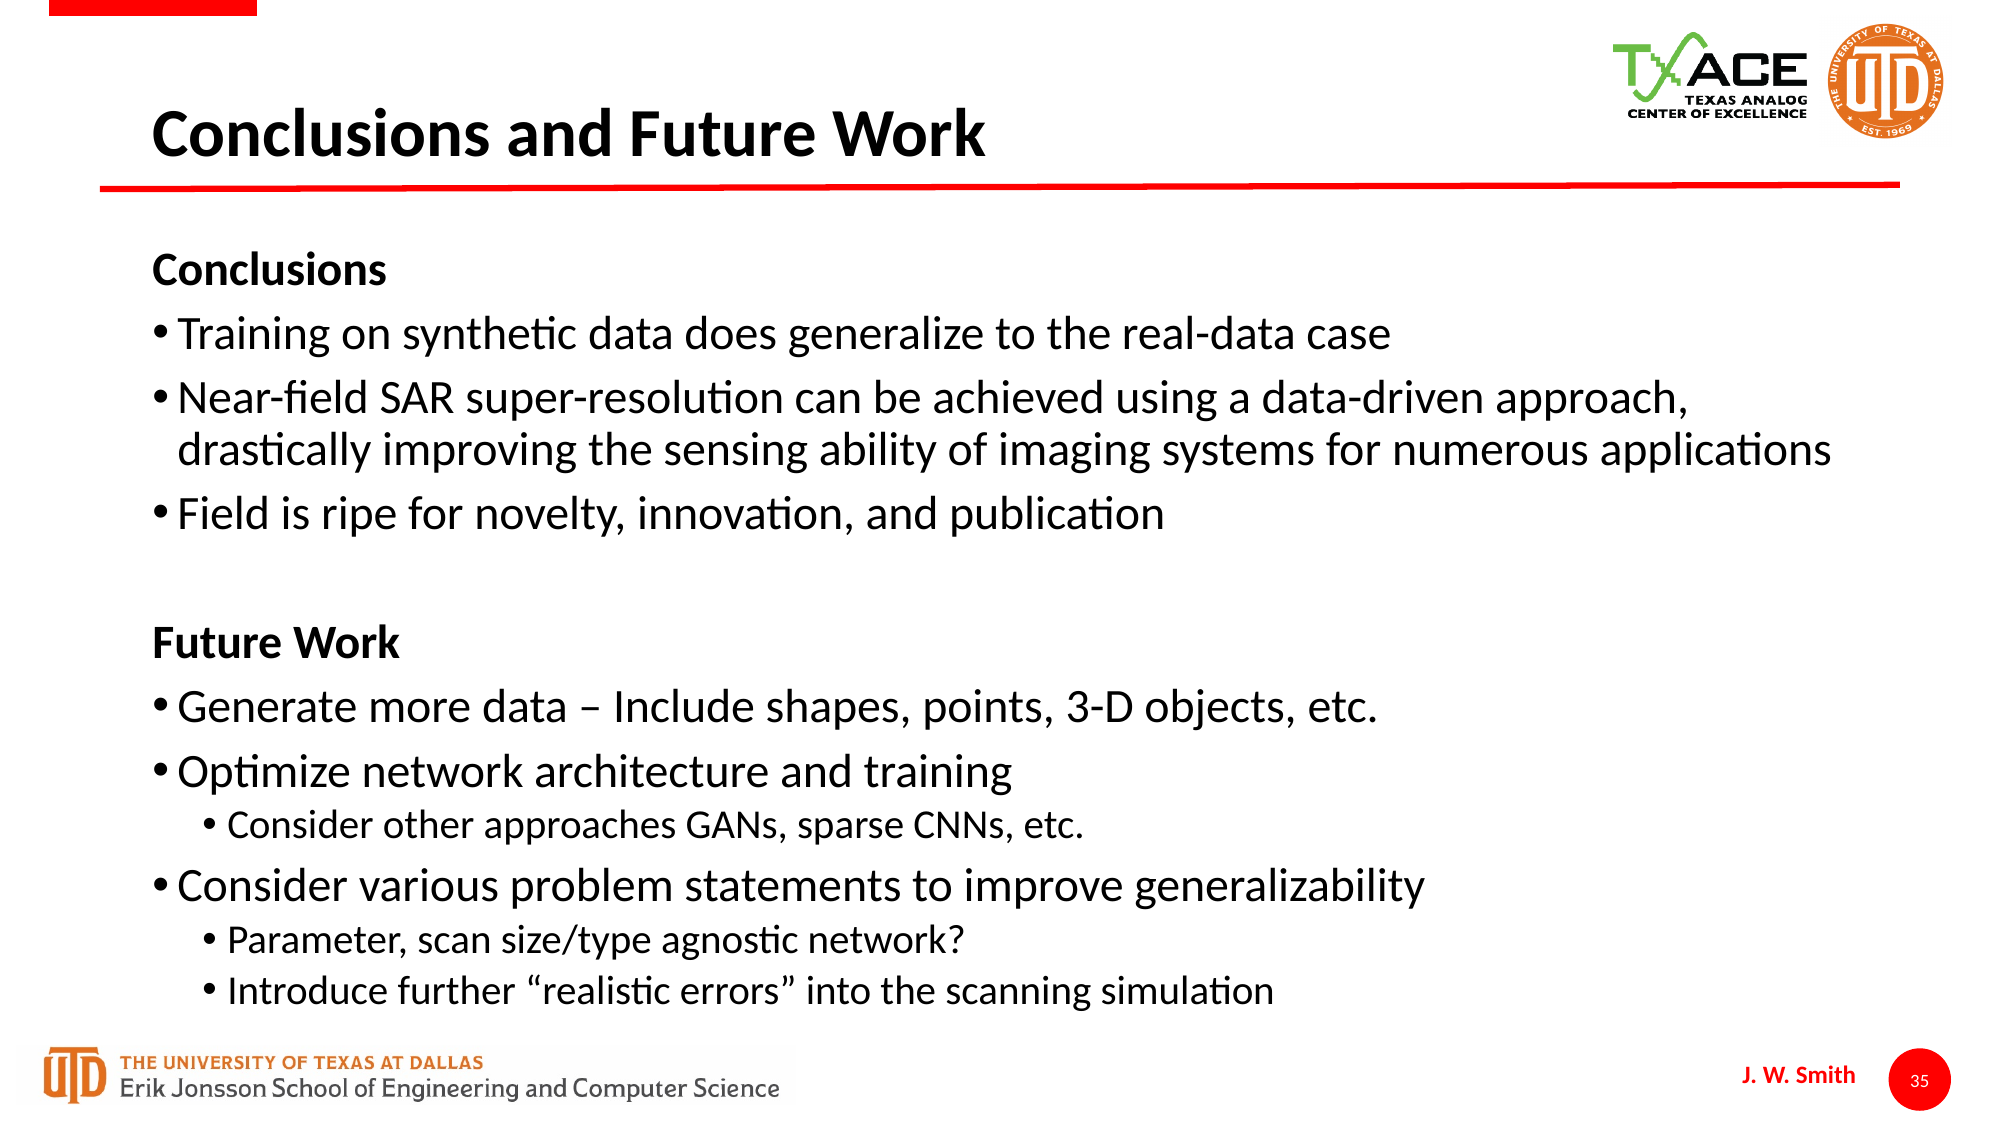

# Conclusions and Future Work
Conclusions
Training on synthetic data does generalize to the real-data case
Near-field SAR super-resolution can be achieved using a data-driven approach, drastically improving the sensing ability of imaging systems for numerous applications
Field is ripe for novelty, innovation, and publication

Future Work
Generate more data – Include shapes, points, 3-D objects, etc.
Optimize network architecture and training
Consider other approaches GANs, sparse CNNs, etc.
Consider various problem statements to improve generalizability
Parameter, scan size/type agnostic network?
Introduce further “realistic errors” into the scanning simulation